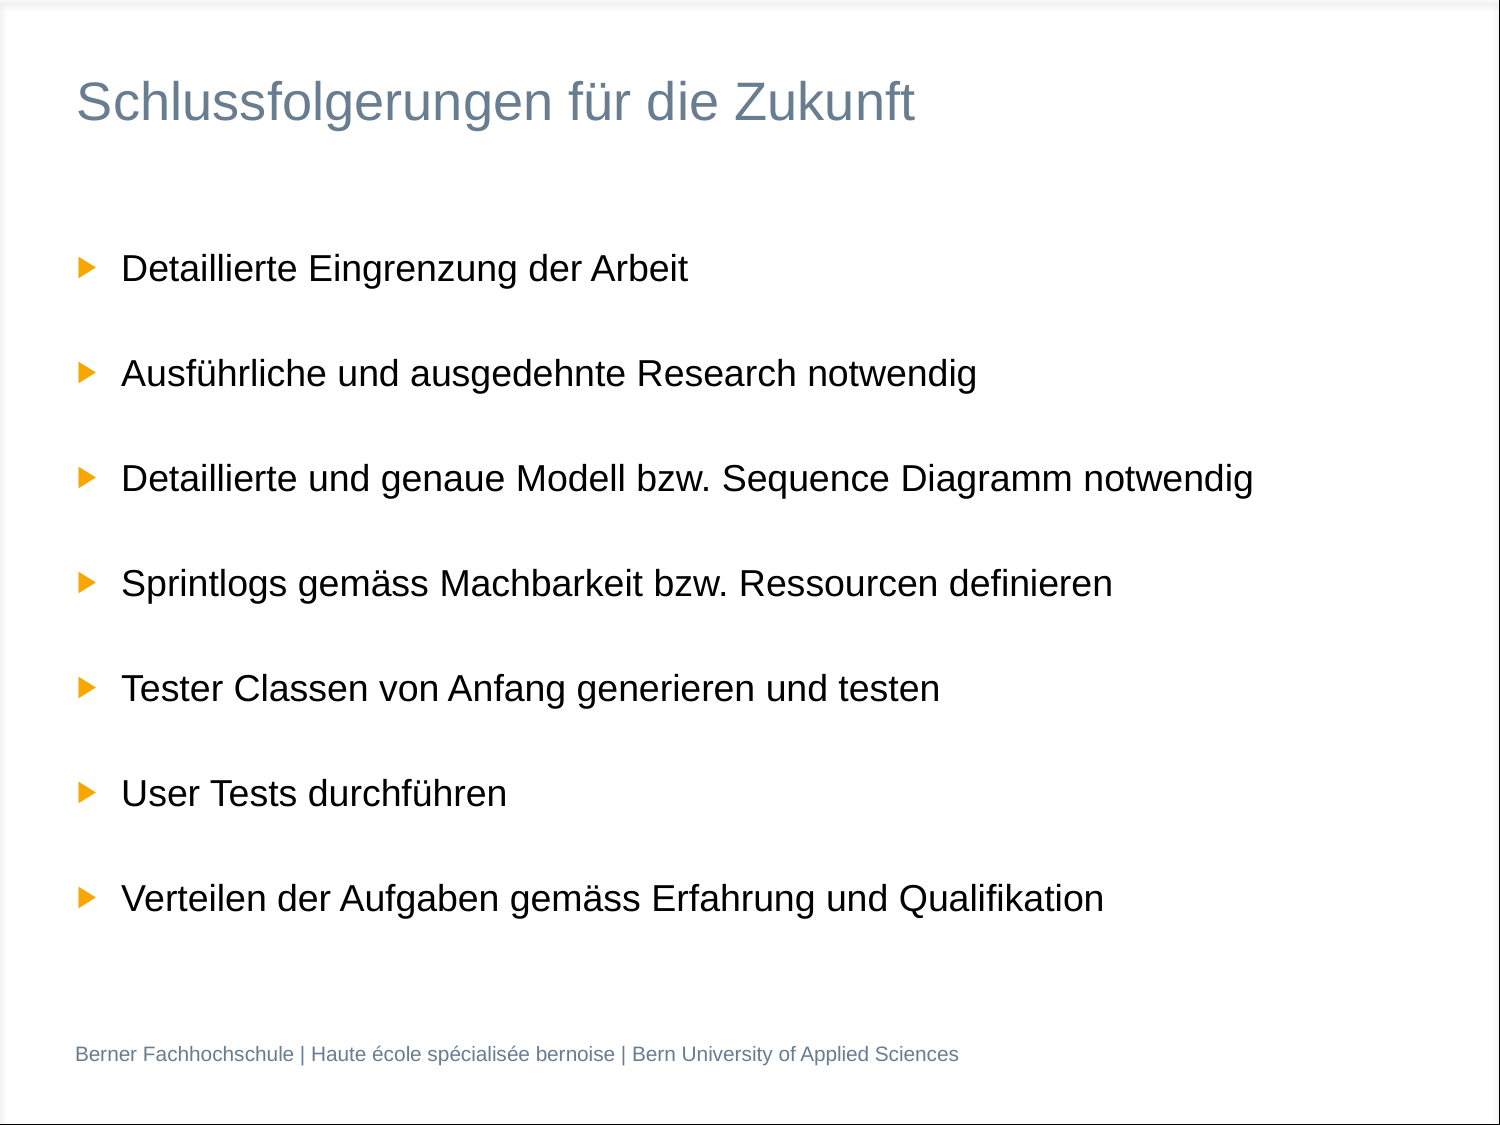

# Schlussfolgerungen für die Zukunft
Detaillierte Eingrenzung der Arbeit

Ausführliche und ausgedehnte Research notwendig

Detaillierte und genaue Modell bzw. Sequence Diagramm notwendig

Sprintlogs gemäss Machbarkeit bzw. Ressourcen definieren

Tester Classen von Anfang generieren und testen

User Tests durchführen

Verteilen der Aufgaben gemäss Erfahrung und Qualifikation